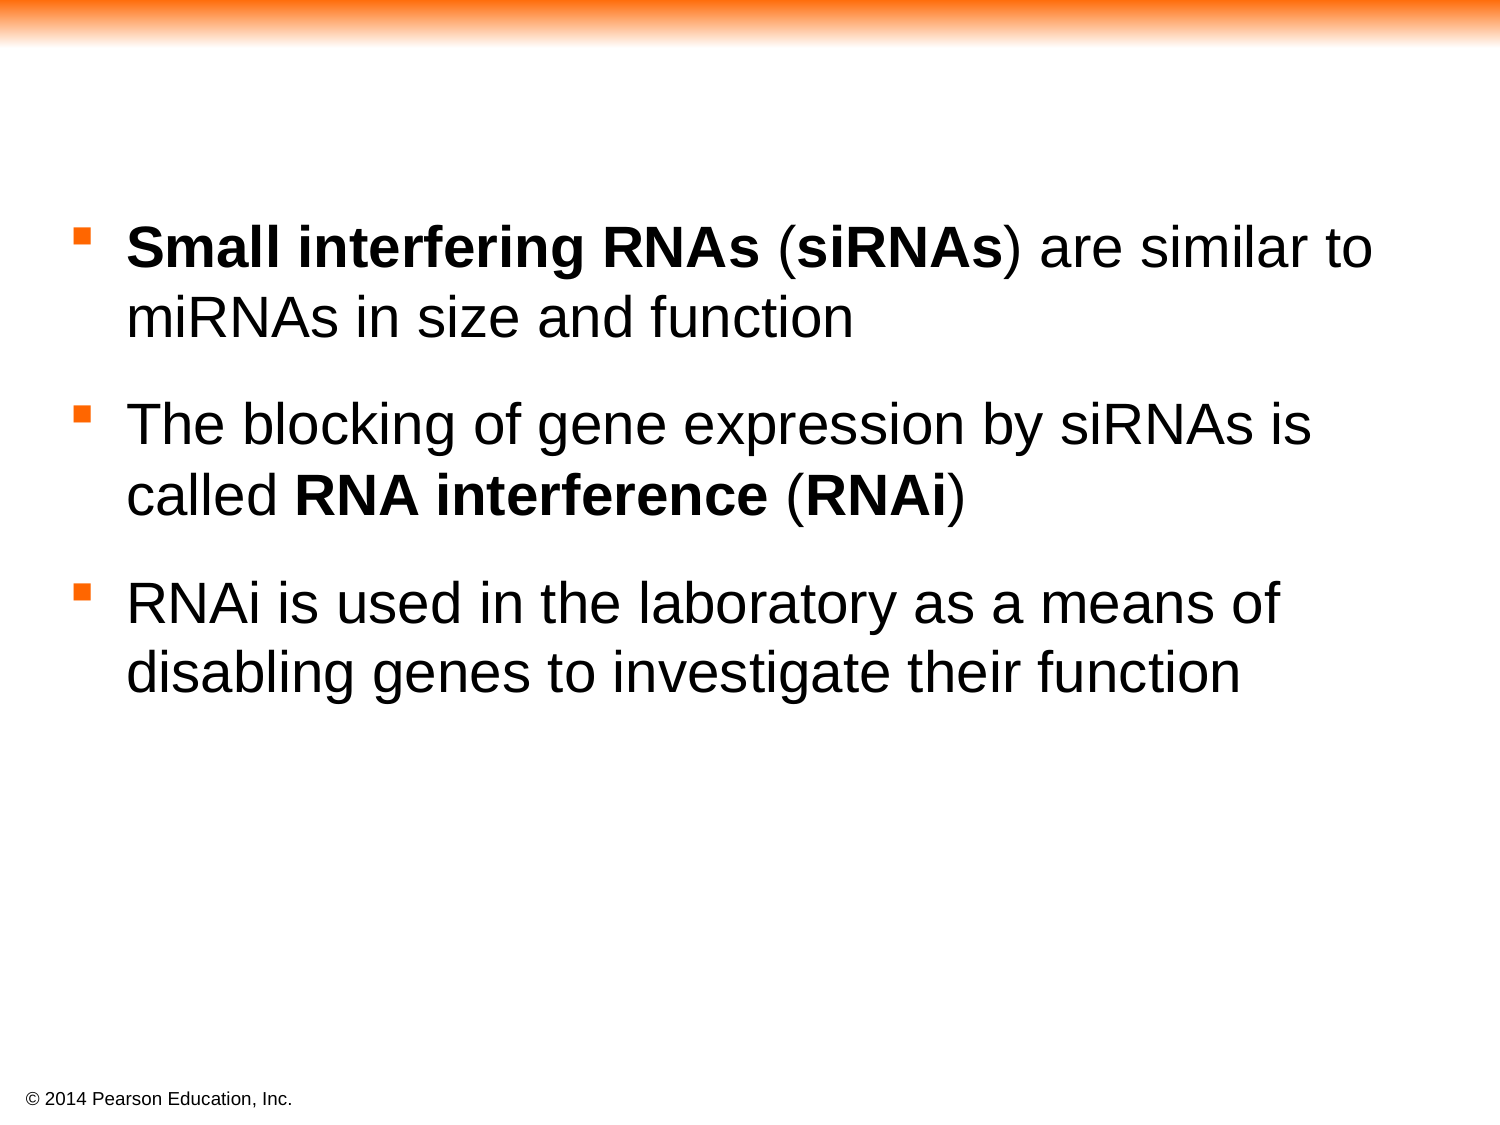

#
Small interfering RNAs (siRNAs) are similar to miRNAs in size and function
The blocking of gene expression by siRNAs is called RNA interference (RNAi)
RNAi is used in the laboratory as a means of disabling genes to investigate their function